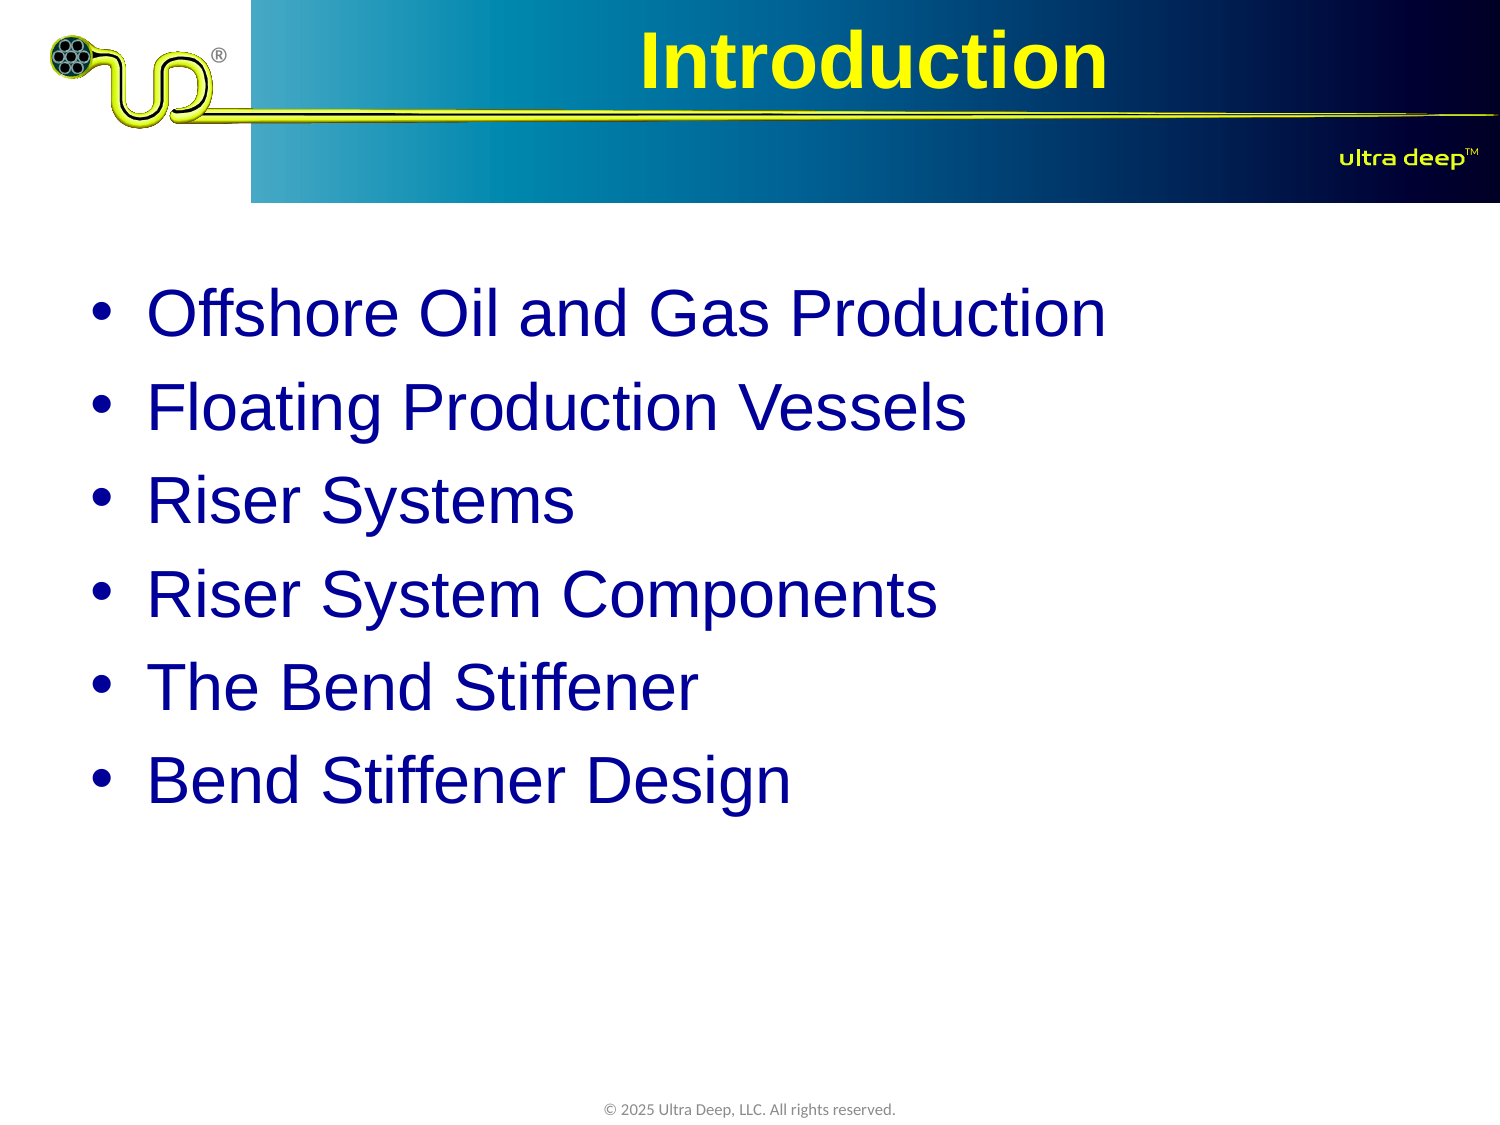

# Introduction
Offshore Oil and Gas Production
Floating Production Vessels
Riser Systems
Riser System Components
The Bend Stiffener
Bend Stiffener Design
© 2025 Ultra Deep, LLC. All rights reserved.